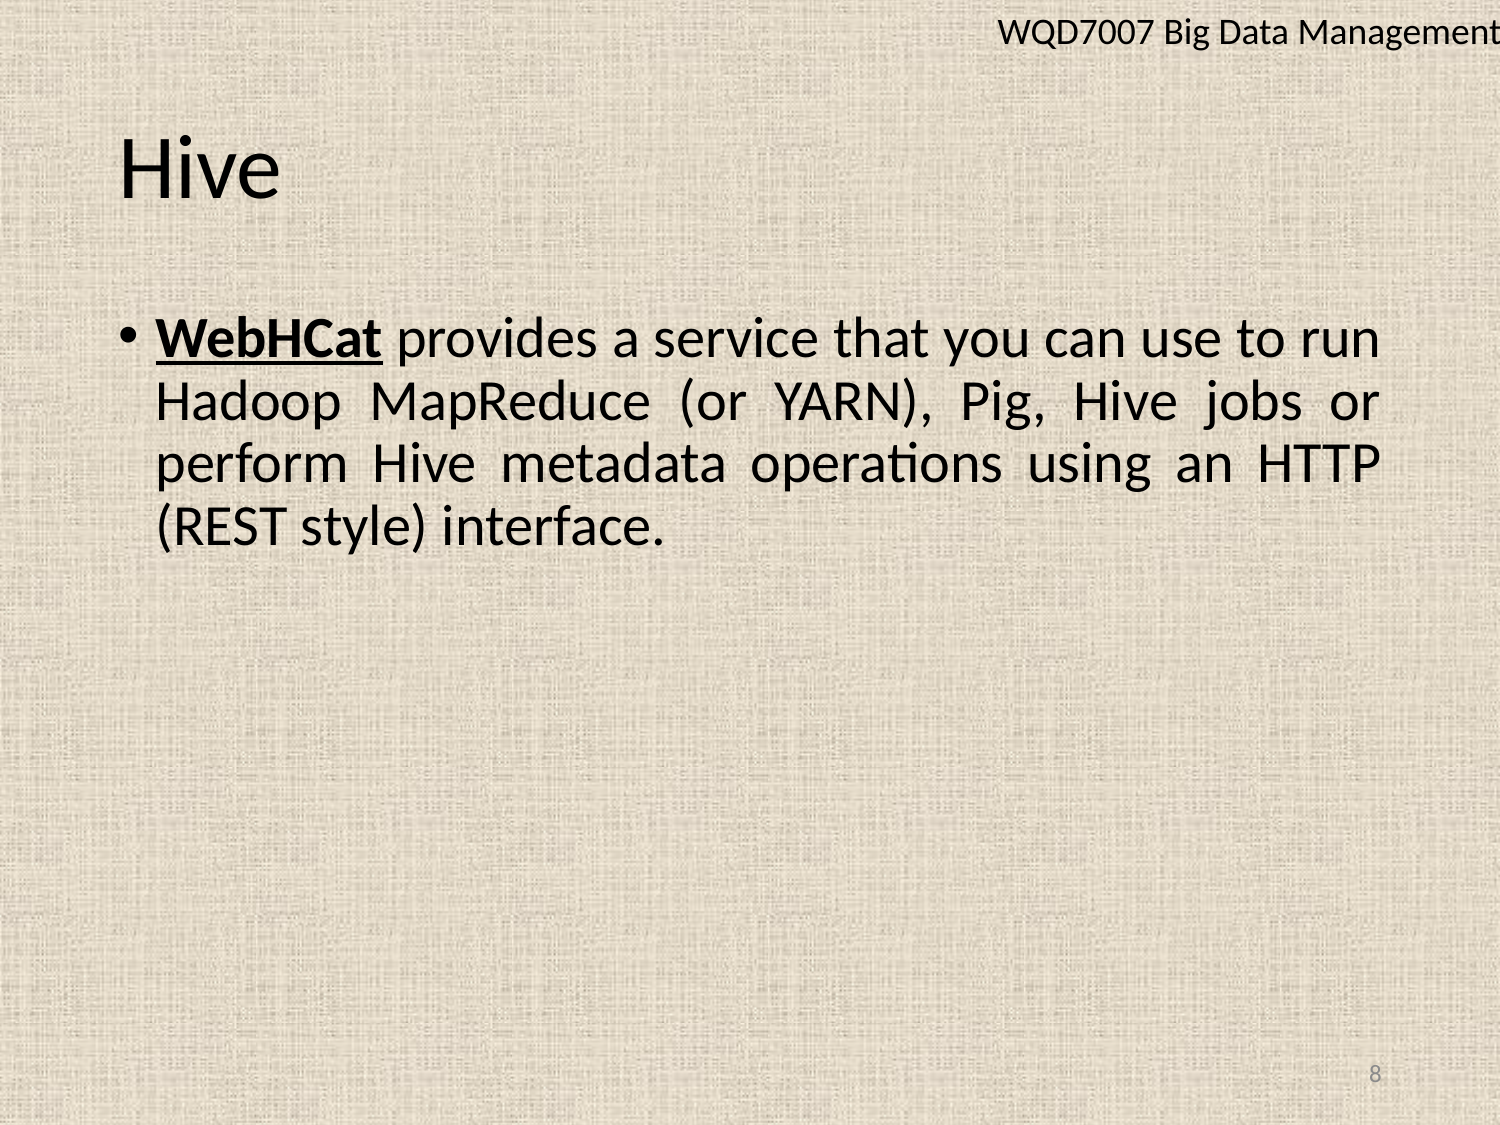

WQD7007 Big Data Management
# Hive
WebHCat provides a service that you can use to run Hadoop MapReduce (or YARN), Pig, Hive jobs or perform Hive metadata operations using an HTTP (REST style) interface.

8